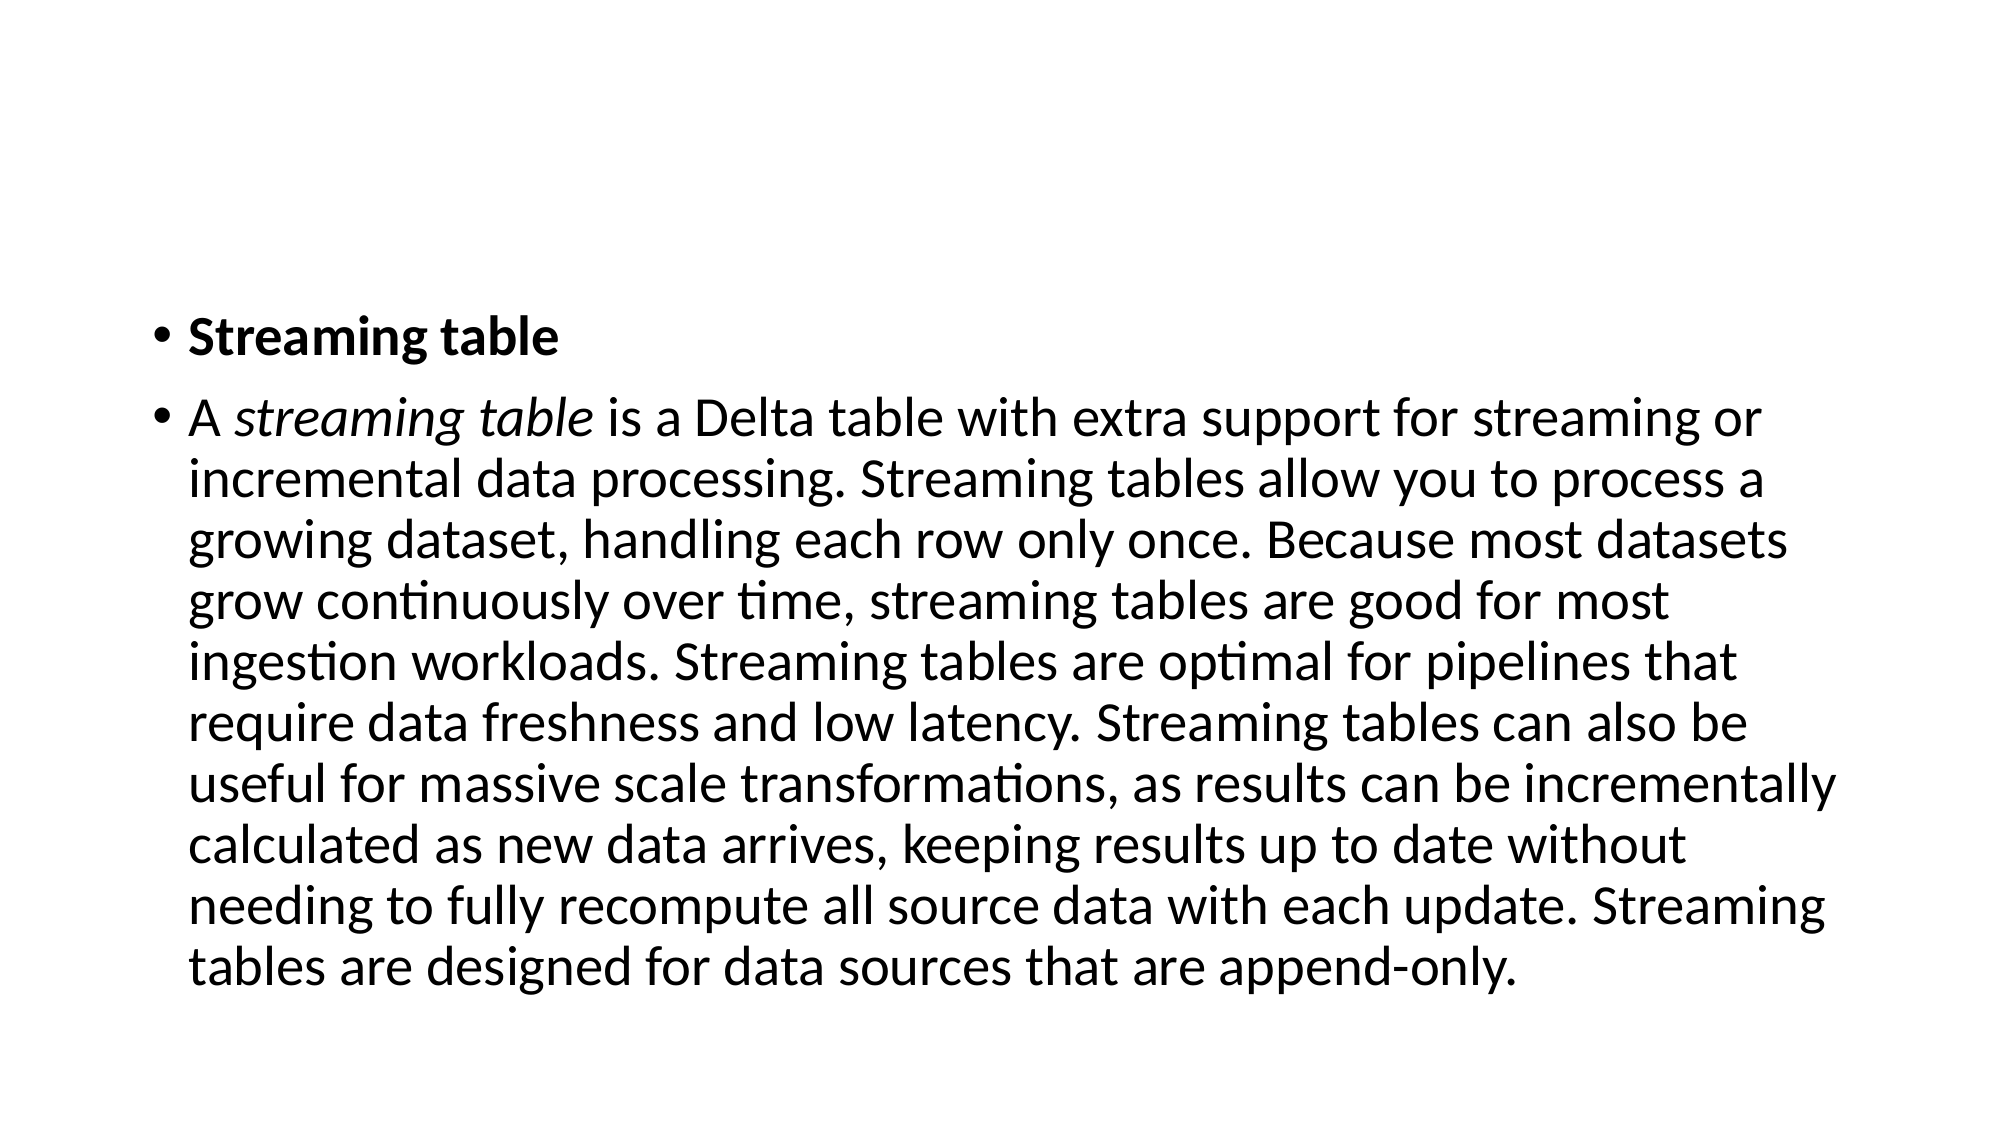

#
Streaming table
A streaming table is a Delta table with extra support for streaming or incremental data processing. Streaming tables allow you to process a growing dataset, handling each row only once. Because most datasets grow continuously over time, streaming tables are good for most ingestion workloads. Streaming tables are optimal for pipelines that require data freshness and low latency. Streaming tables can also be useful for massive scale transformations, as results can be incrementally calculated as new data arrives, keeping results up to date without needing to fully recompute all source data with each update. Streaming tables are designed for data sources that are append-only.